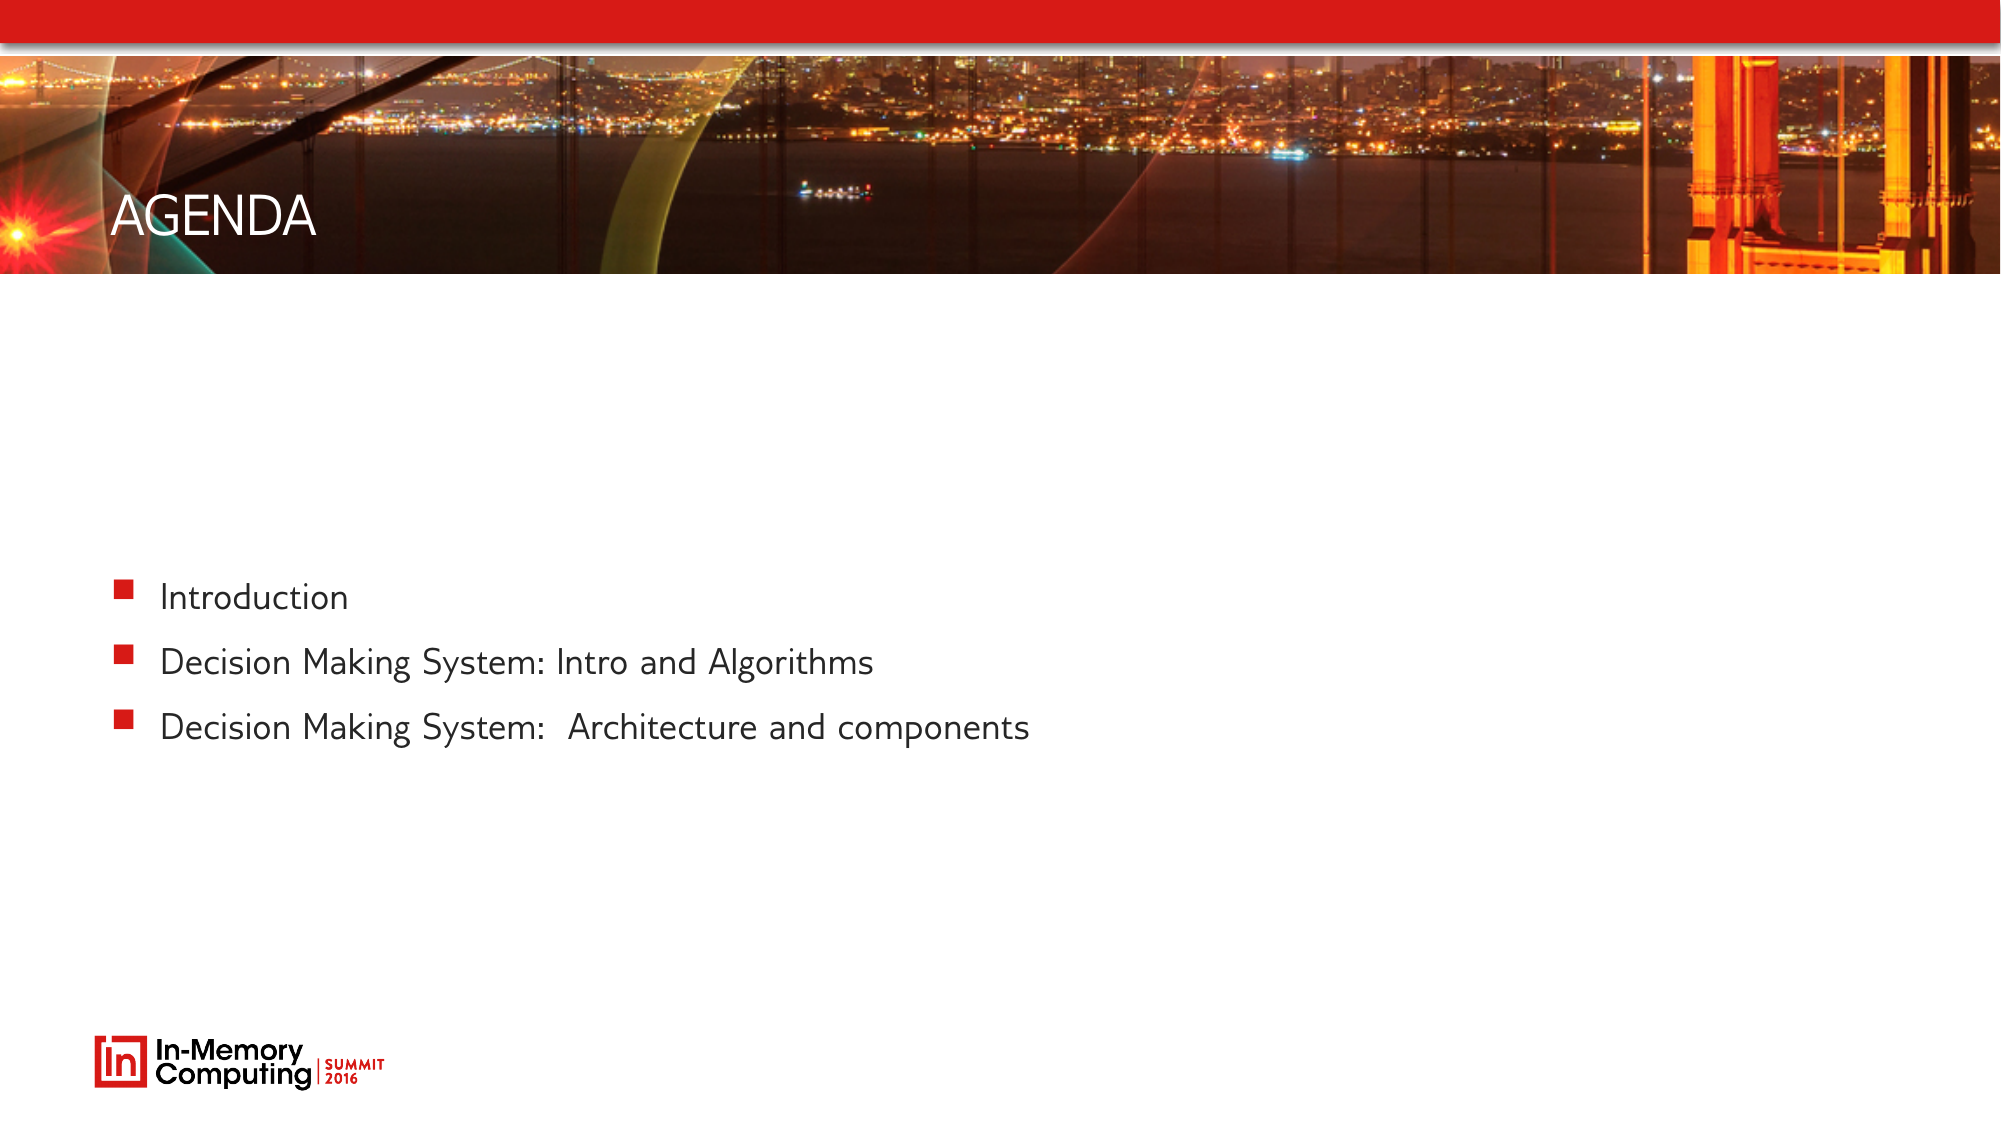

# AGENDA
Introduction
Decision Making System: Intro and Algorithms
Decision Making System:  Architecture and components